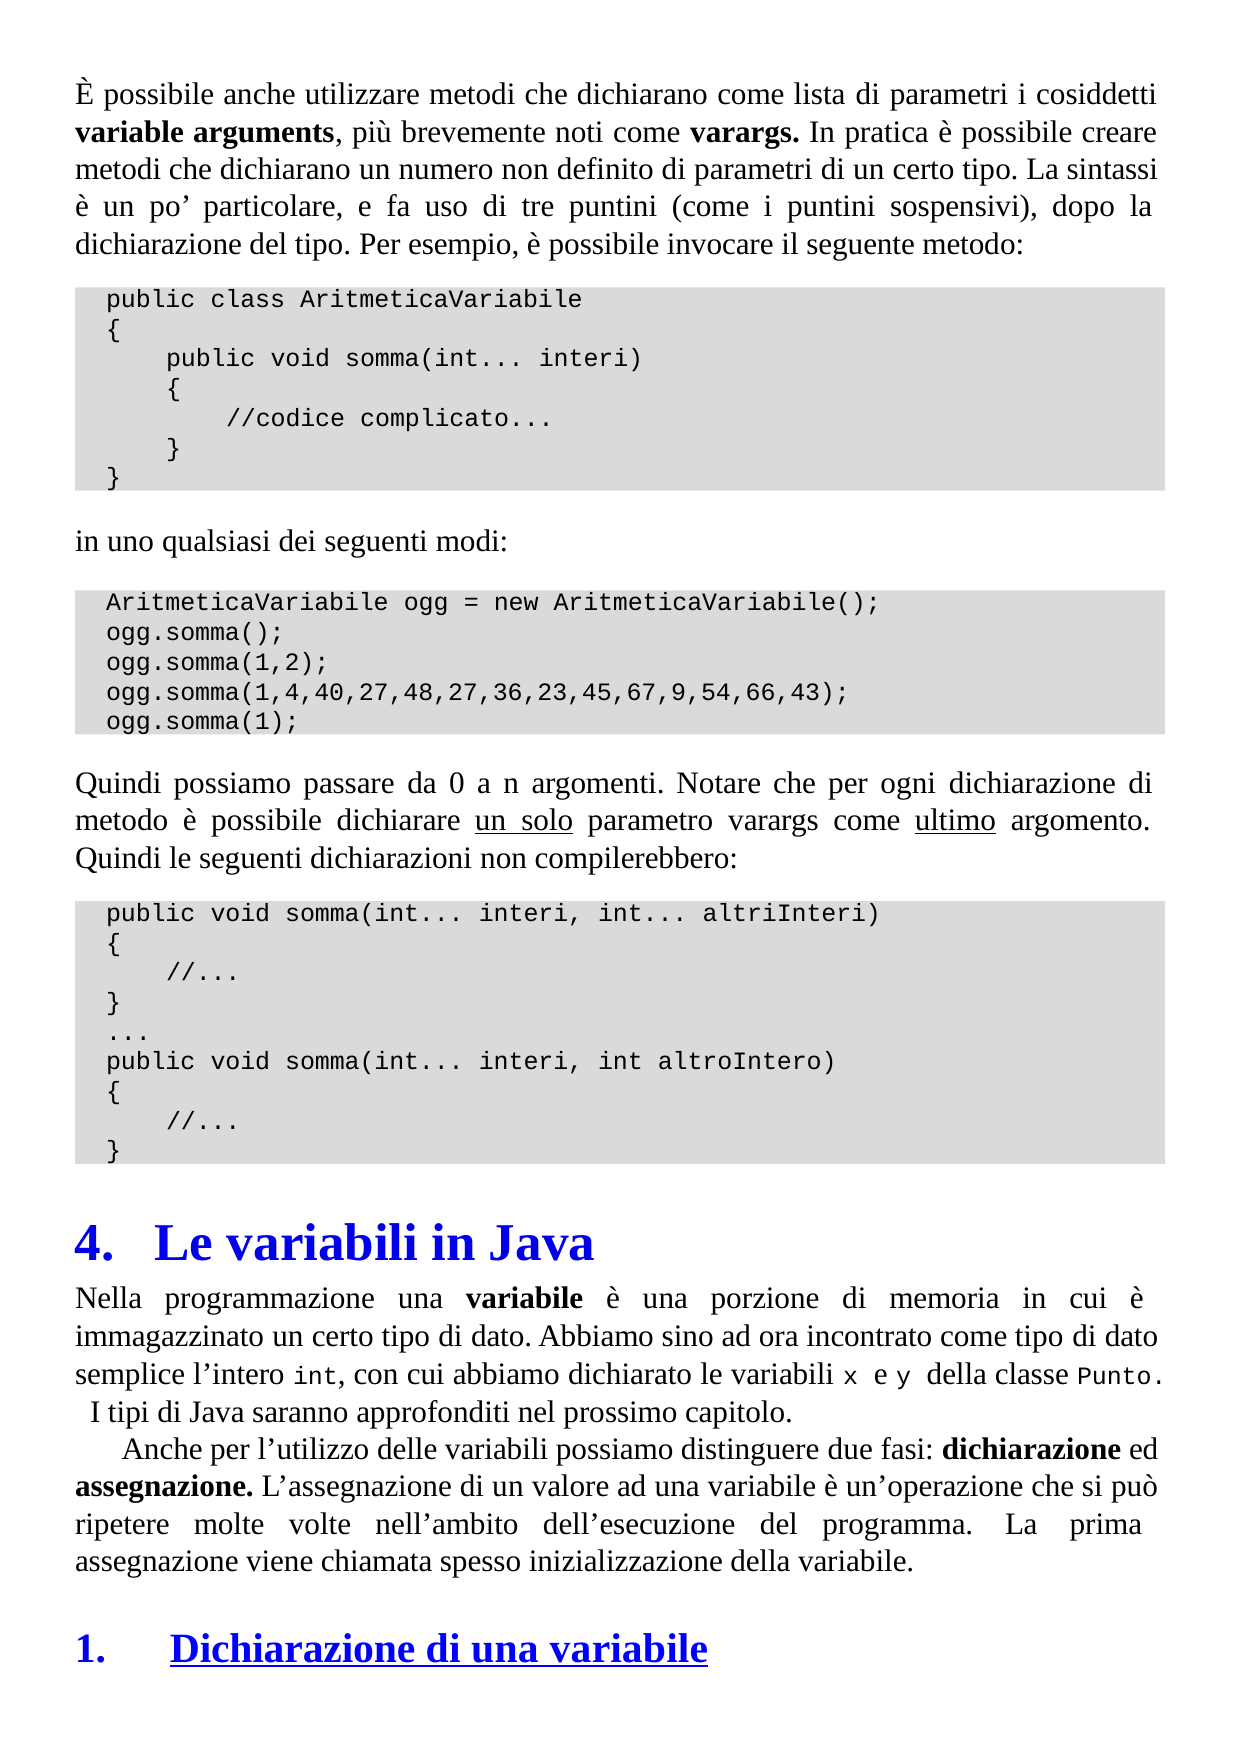

È possibile anche utilizzare metodi che dichiarano come lista di parametri i cosiddetti  variable arguments, più brevemente noti come varargs. In pratica è possibile creare  metodi che dichiarano un numero non definito di parametri di un certo tipo. La sintassi  è un po’ particolare, e fa uso di tre puntini (come i puntini sospensivi), dopo la  dichiarazione del tipo. Per esempio, è possibile invocare il seguente metodo:
public class AritmeticaVariabile
{
public void somma(int... interi)
{
//codice complicato...
}
}
in uno qualsiasi dei seguenti modi:
AritmeticaVariabile ogg = new AritmeticaVariabile();
ogg.somma();
ogg.somma(1,2);  ogg.somma(1,4,40,27,48,27,36,23,45,67,9,54,66,43);
ogg.somma(1);
Quindi possiamo passare da 0 a n argomenti. Notare che per ogni dichiarazione di  metodo è possibile dichiarare un solo parametro varargs come ultimo argomento.  Quindi le seguenti dichiarazioni non compilerebbero:
public void somma(int... interi, int... altriInteri)
{
//...
}
...
public void somma(int... interi, int altroIntero)
{
//...
}
Le variabili in Java
Nella programmazione una variabile è una porzione di memoria in cui è  immagazzinato un certo tipo di dato. Abbiamo sino ad ora incontrato come tipo di dato  semplice l’intero int, con cui abbiamo dichiarato le variabili x e y della classe Punto.  I tipi di Java saranno approfonditi nel prossimo capitolo.
Anche per l’utilizzo delle variabili possiamo distinguere due fasi: dichiarazione ed  assegnazione. L’assegnazione di un valore ad una variabile è un’operazione che si può  ripetere molte volte nell’ambito dell’esecuzione del programma. La prima  assegnazione viene chiamata spesso inizializzazione della variabile.

Dichiarazione di una variabile